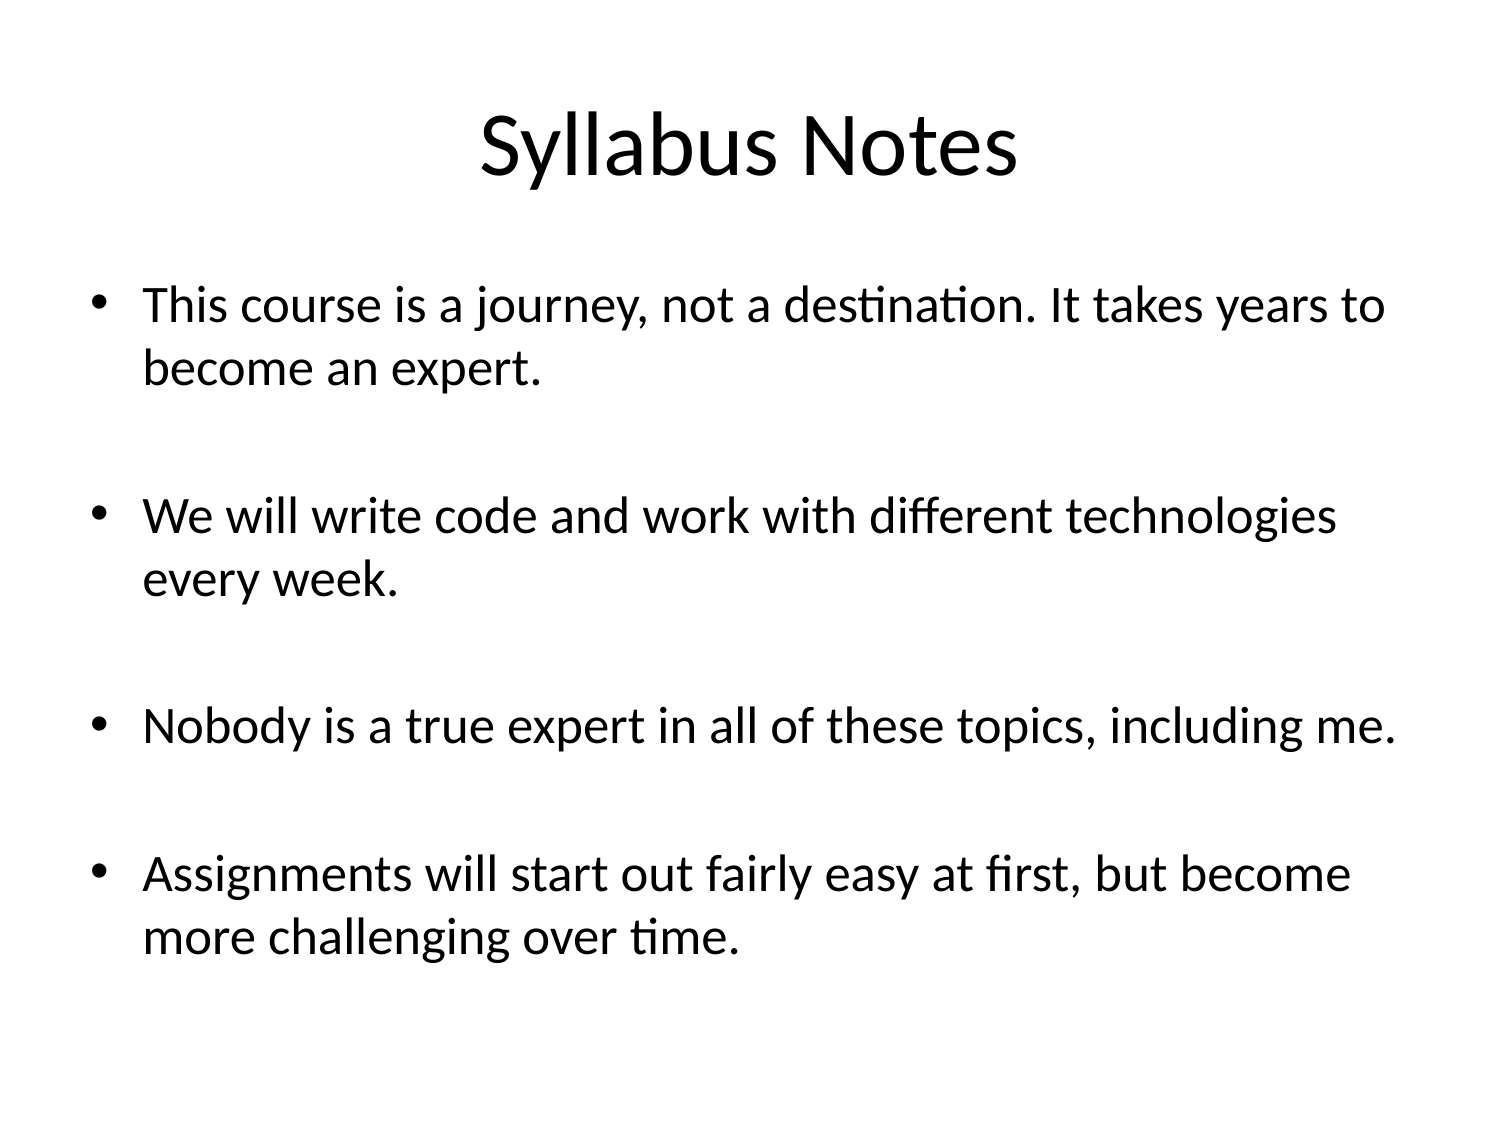

# Syllabus Notes
This course is a journey, not a destination. It takes years to become an expert.

We will write code and work with different technologies every week.

Nobody is a true expert in all of these topics, including me.

Assignments will start out fairly easy at first, but become more challenging over time.